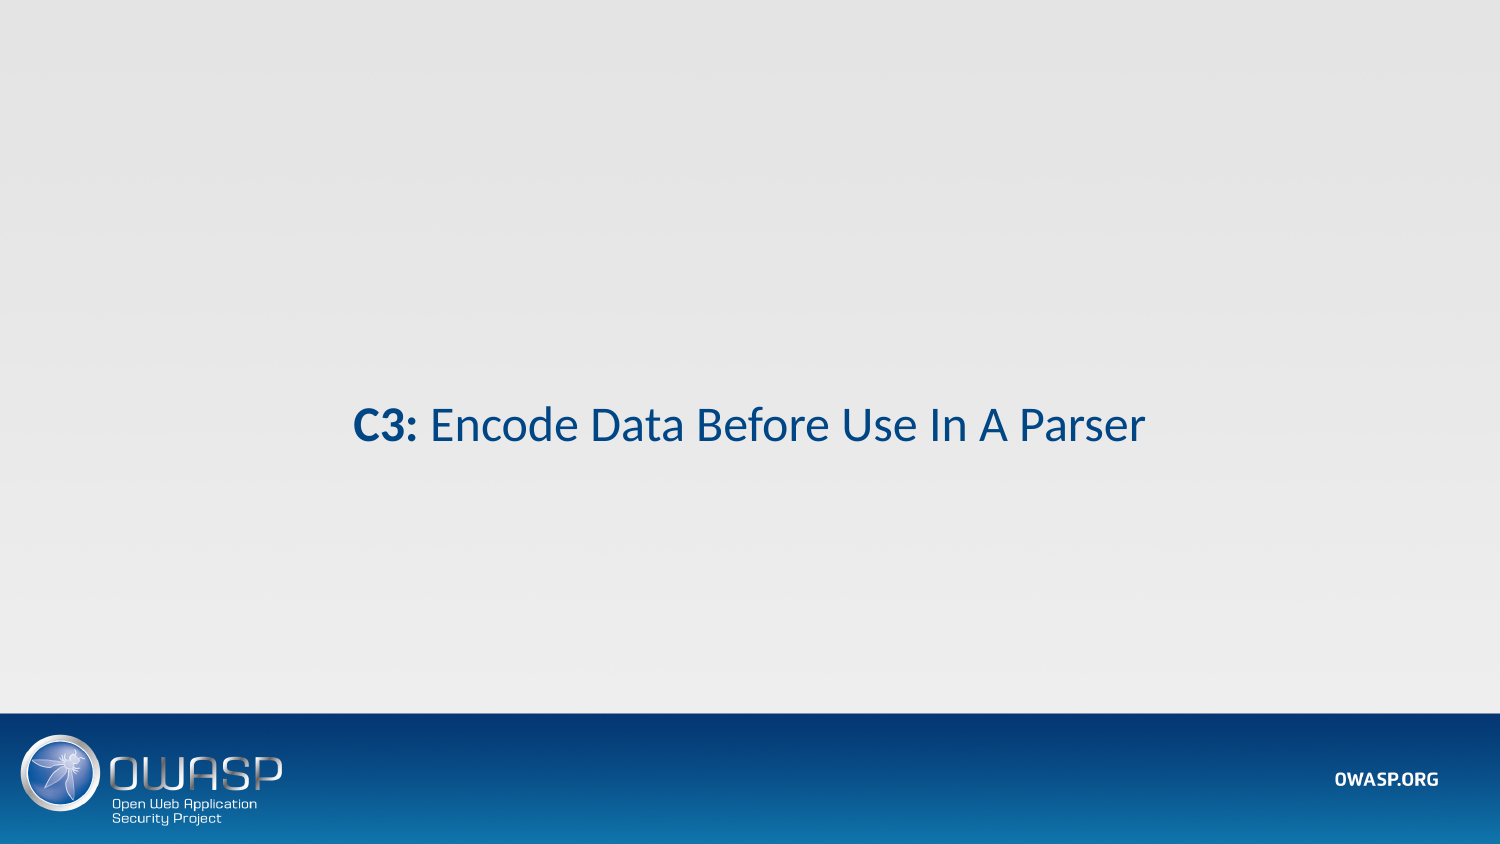

# C3: Encode Data Before Use In A Parser